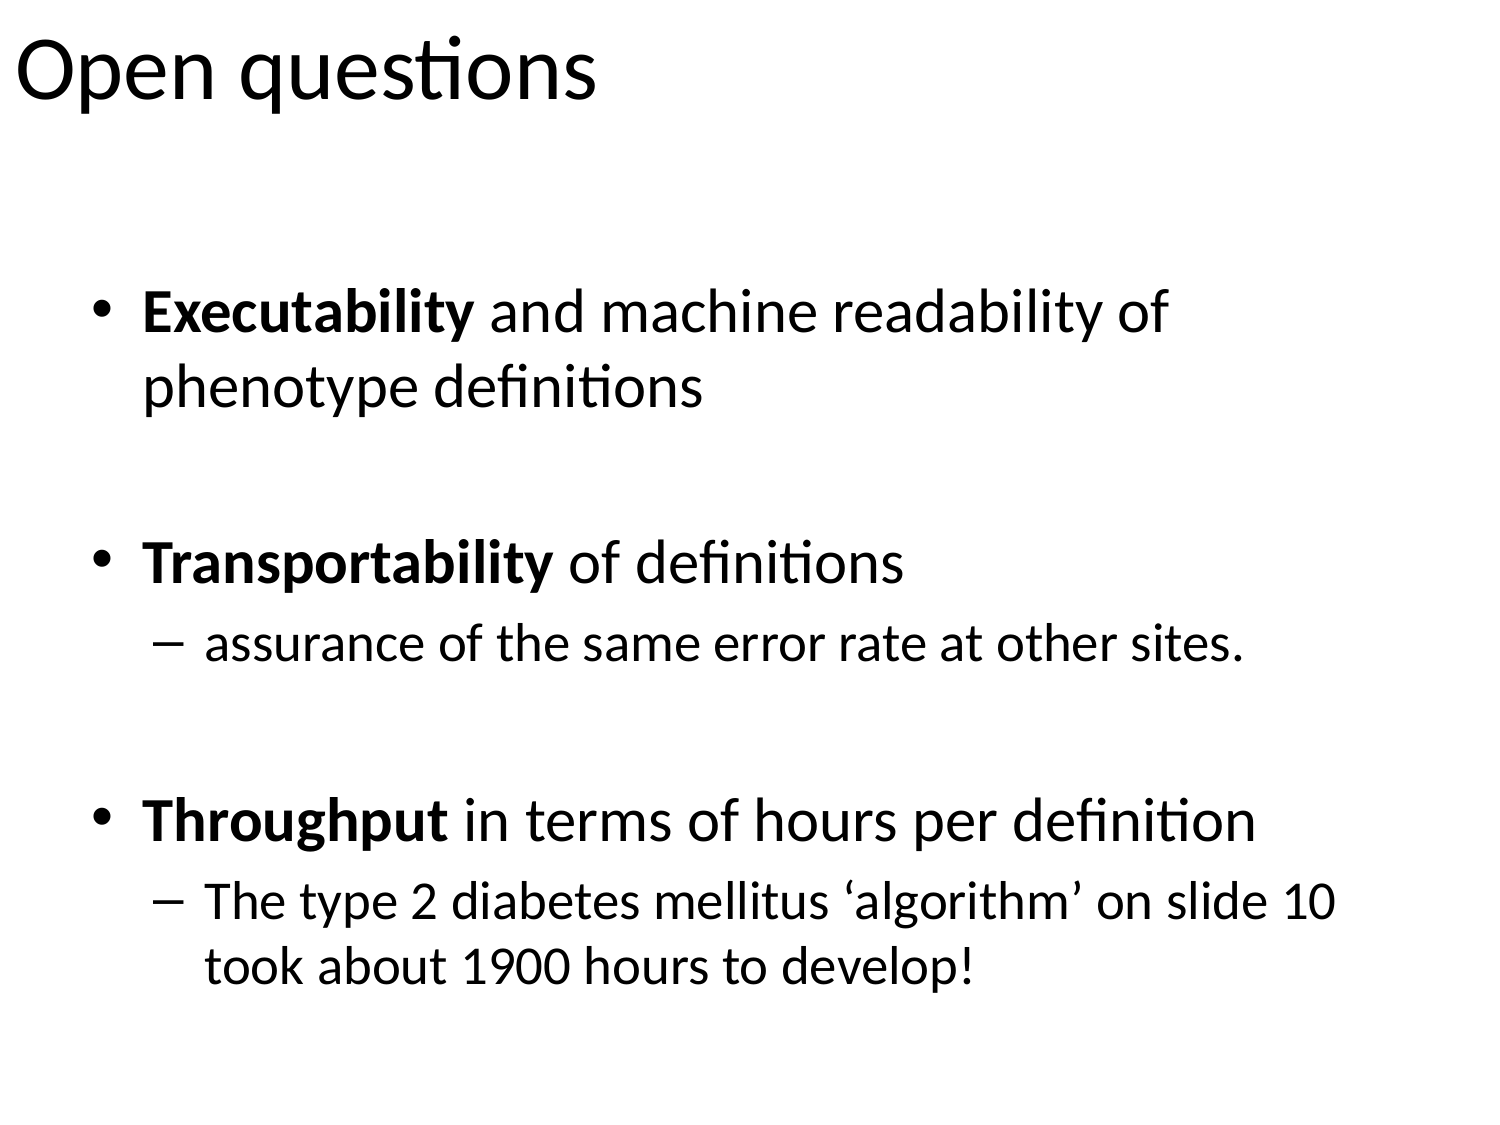

# Open questions
Executability and machine readability of phenotype definitions

Transportability of definitions
assurance of the same error rate at other sites.

Throughput in terms of hours per definition
The type 2 diabetes mellitus ‘algorithm’ on slide 10 took about 1900 hours to develop!